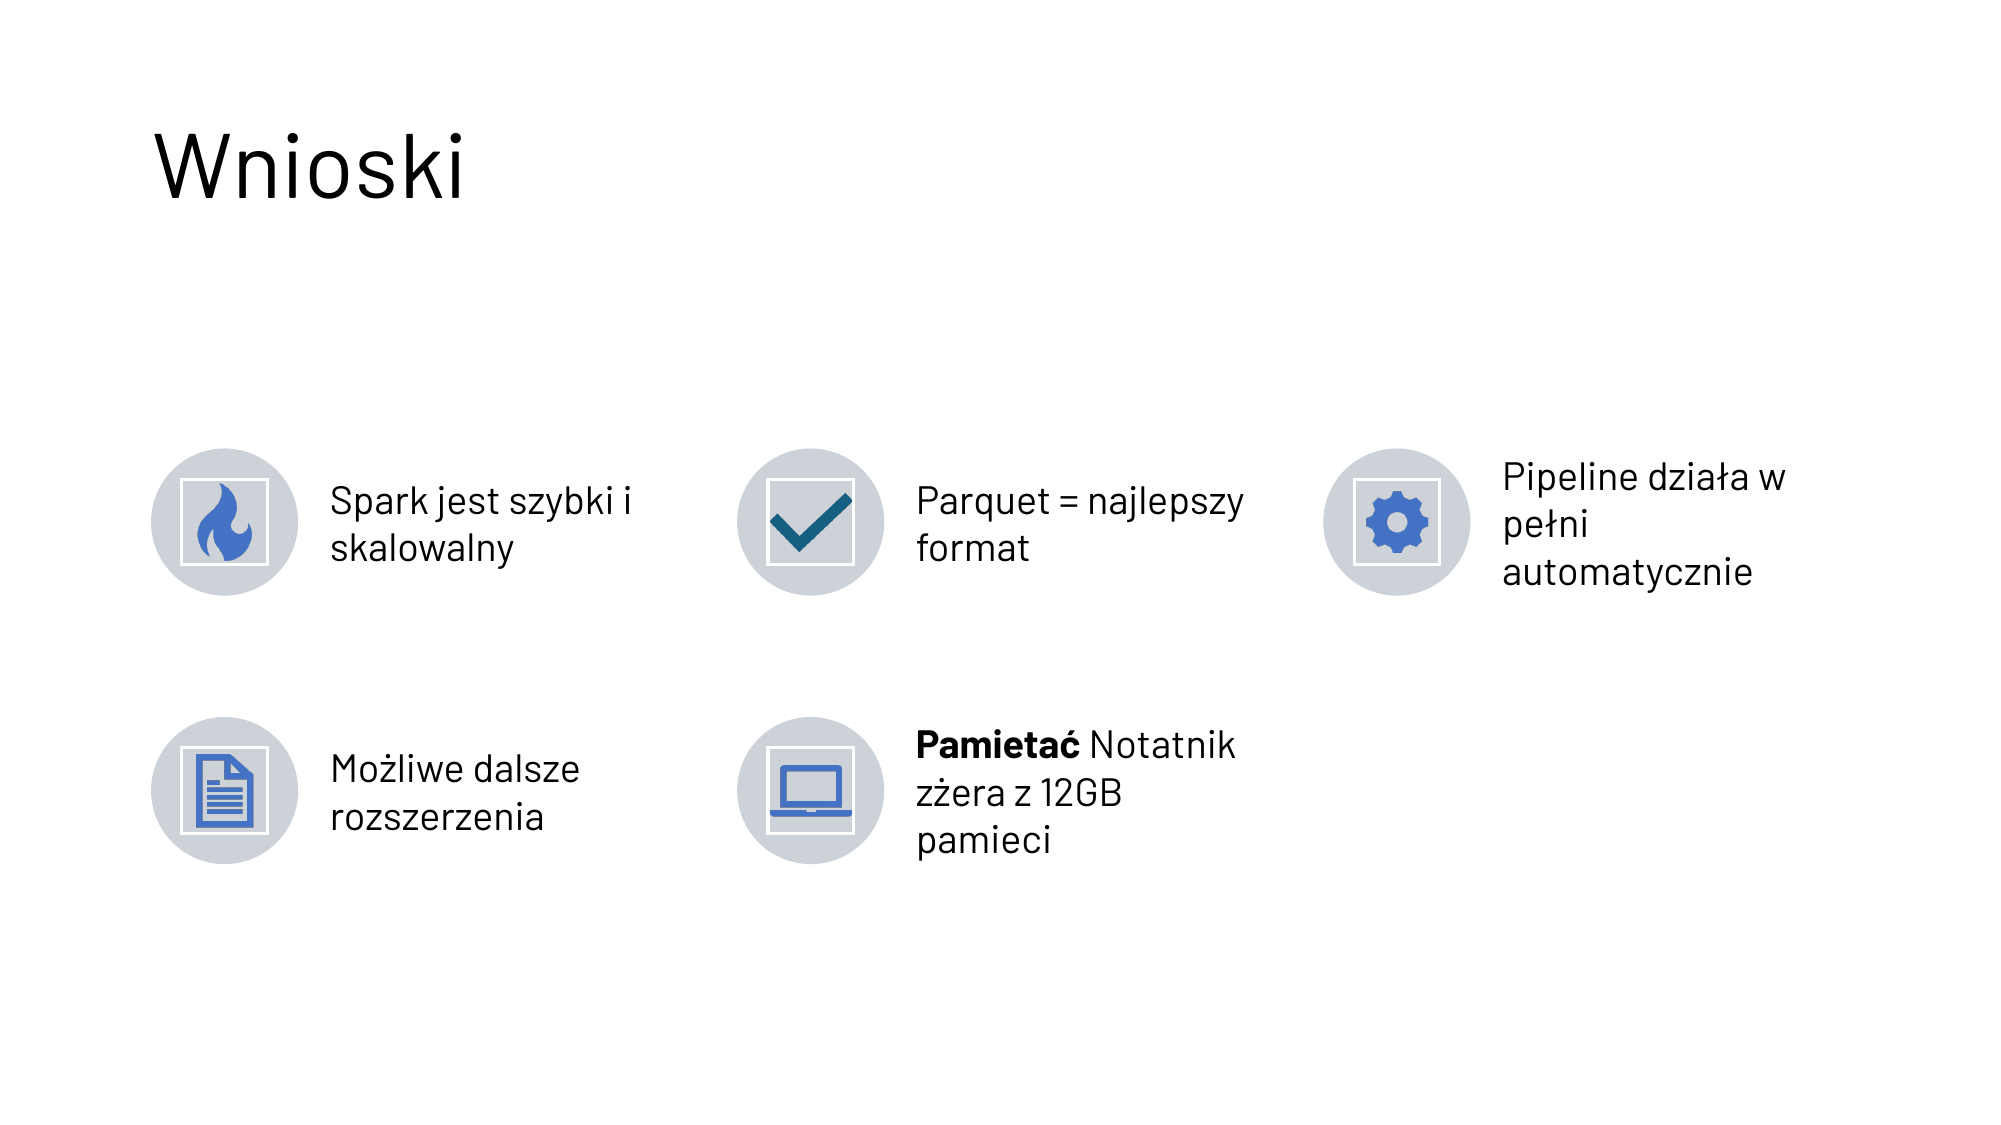

# Wnioski
Spark jest szybki i skalowalny
Parquet = najlepszy format
Pipeline działa w pełni automatycznie
Możliwe dalsze rozszerzenia
Pamietać Notatnik zżera z 12GB pamieci